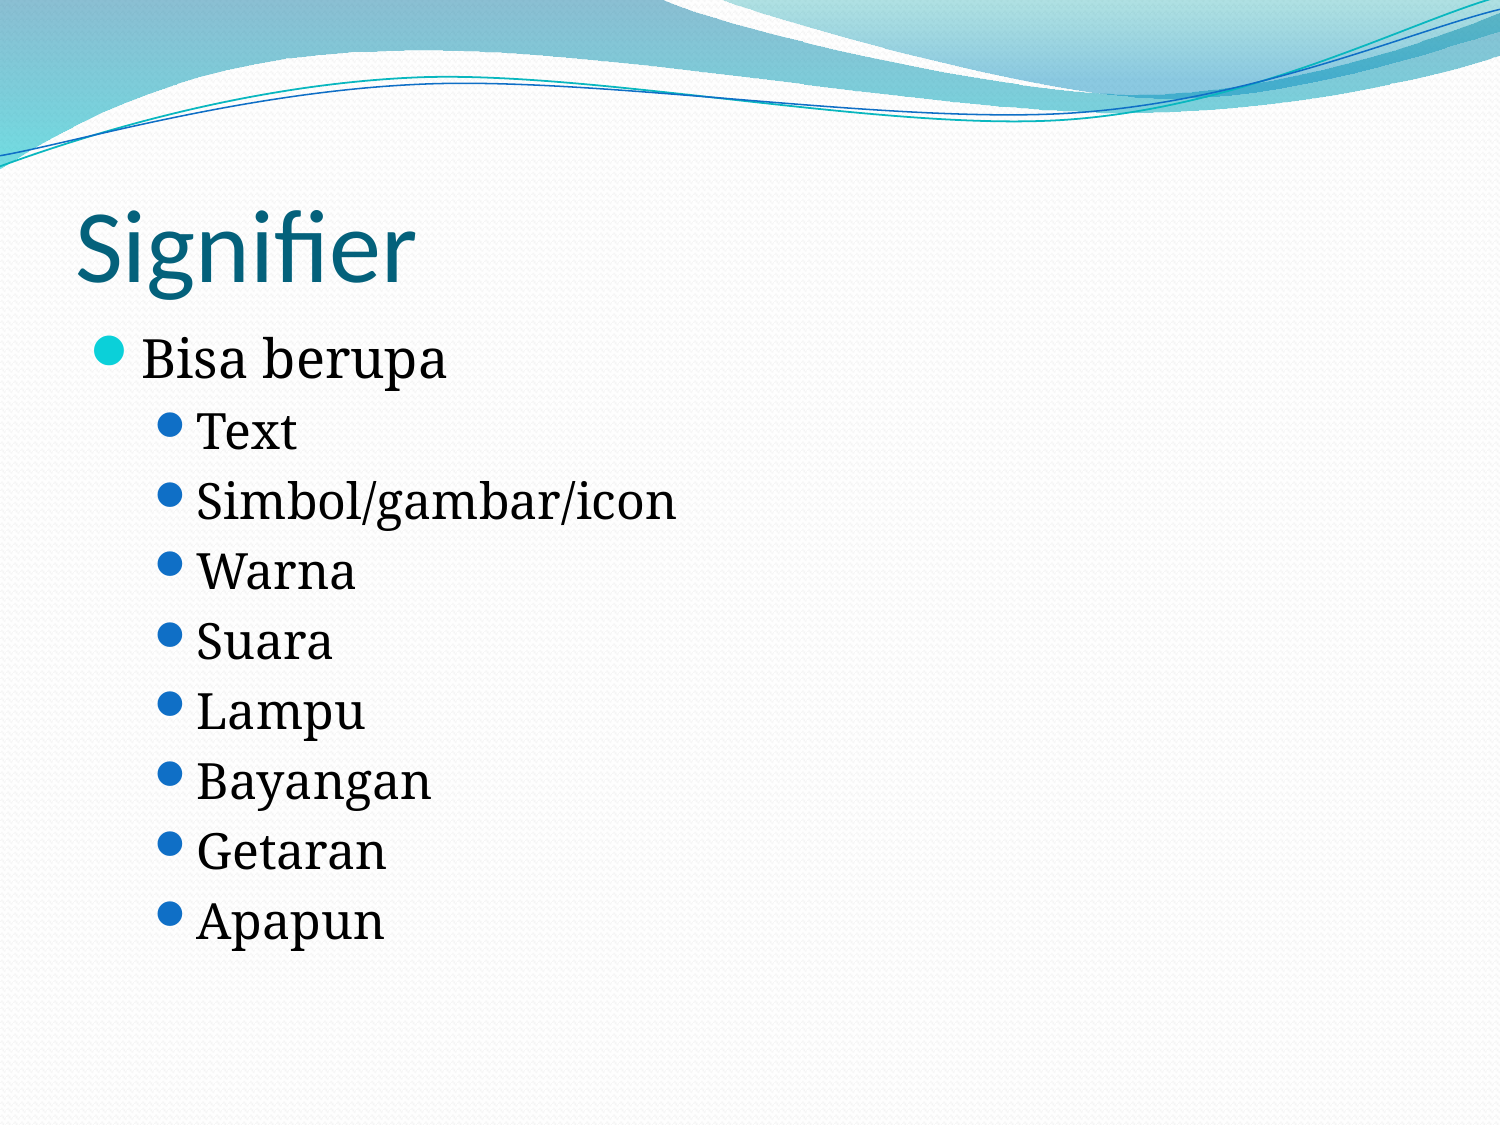

# Signifier
Bisa berupa
Text
Simbol/gambar/icon
Warna
Suara
Lampu
Bayangan
Getaran
Apapun